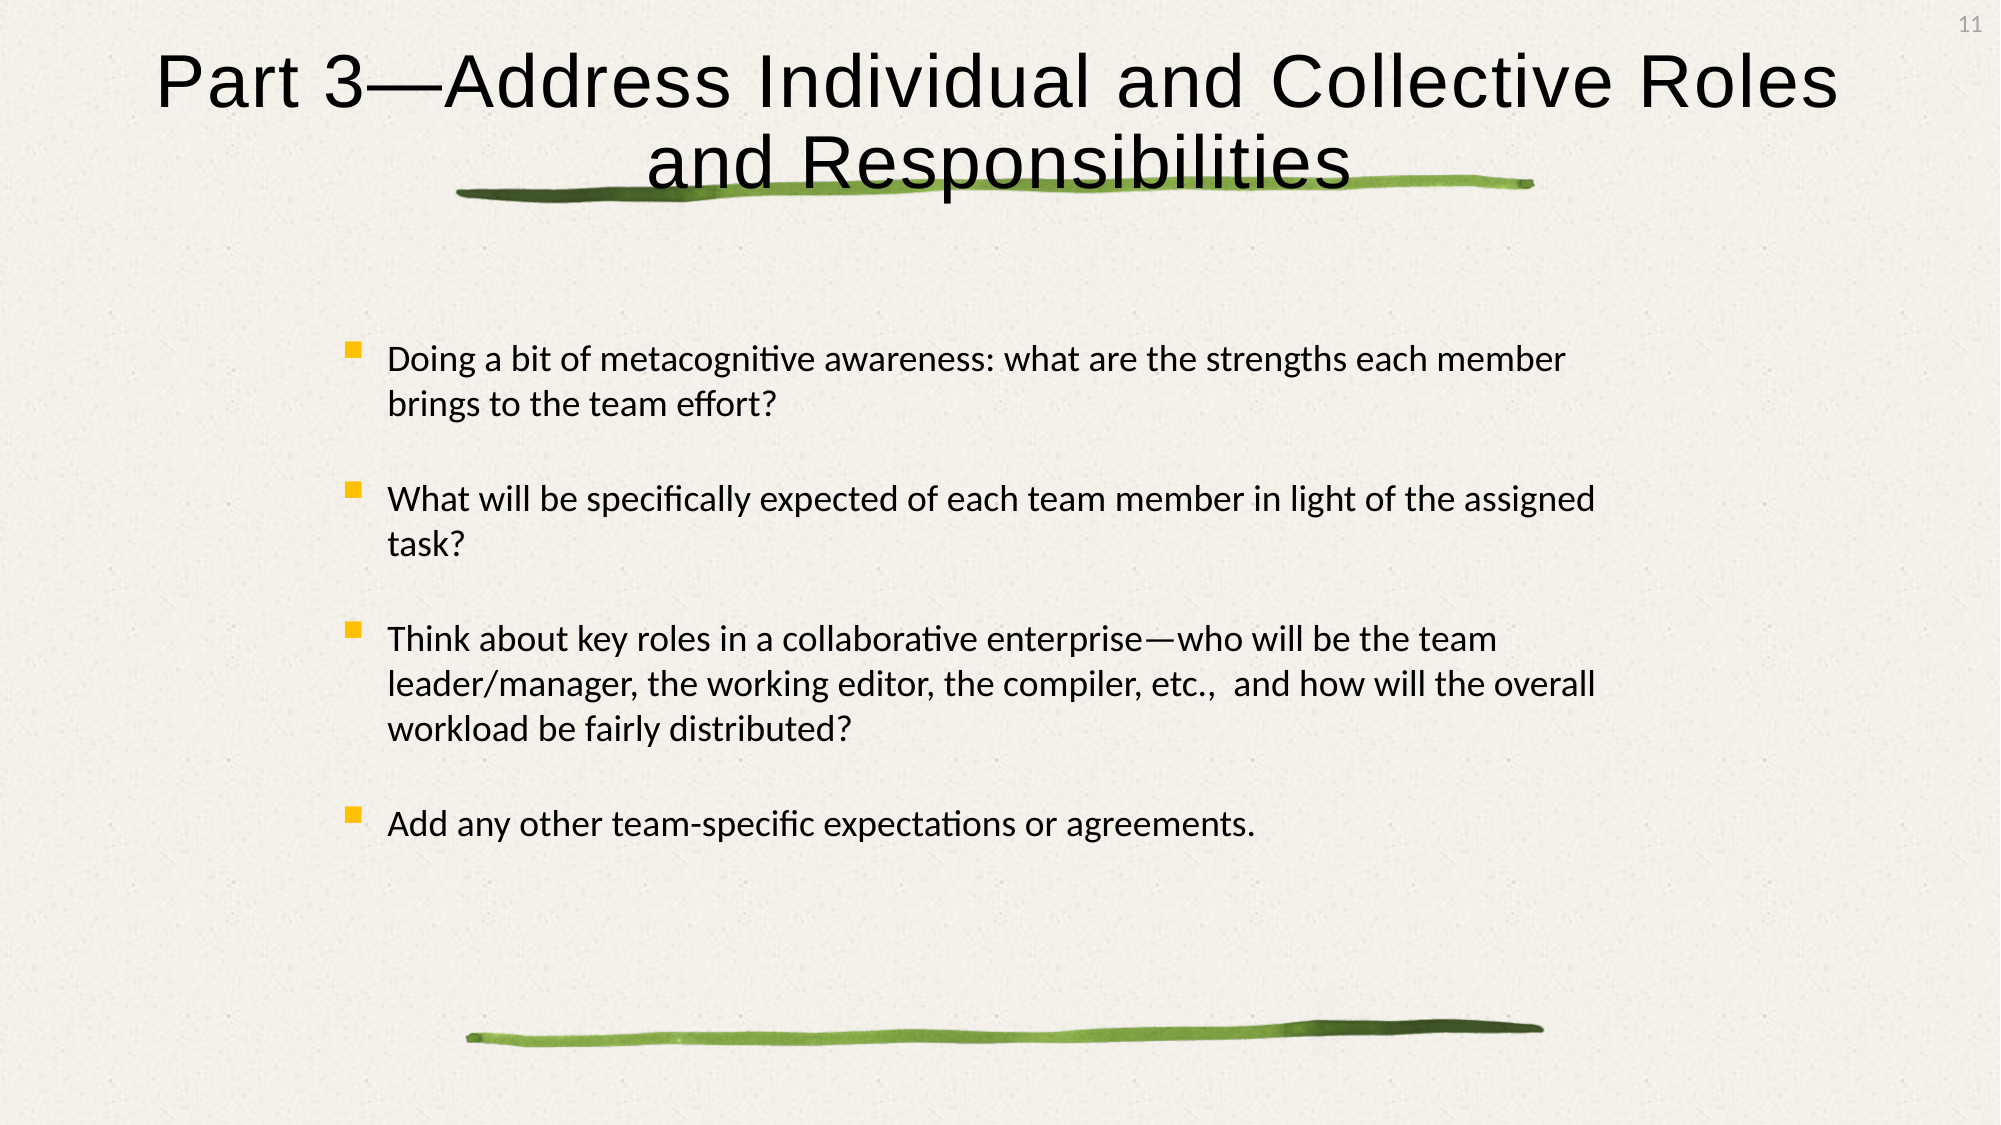

# Part 3—Address Individual and Collective Roles and Responsibilities
Doing a bit of metacognitive awareness: what are the strengths each member brings to the team effort?
What will be specifically expected of each team member in light of the assigned task?
Think about key roles in a collaborative enterprise—who will be the team leader/manager, the working editor, the compiler, etc.,  and how will the overall workload be fairly distributed?
Add any other team-specific expectations or agreements.